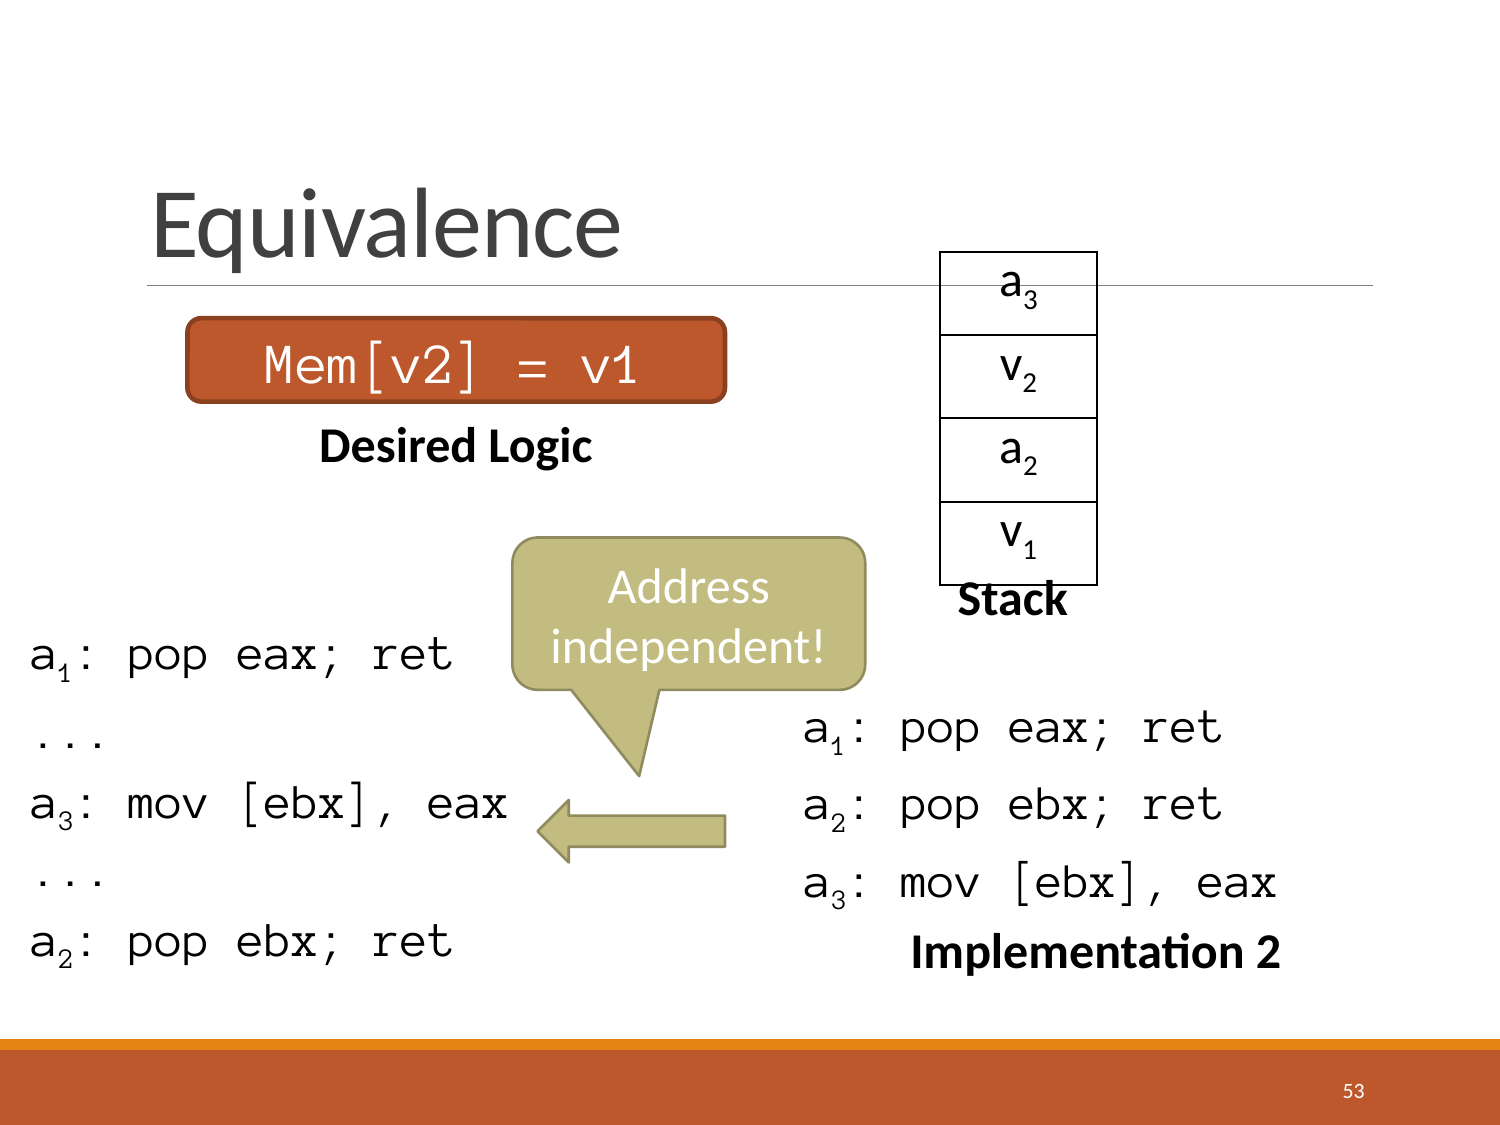

# Equivalence
| a3 |
| --- |
| v2 |
| a2 |
| v1 |
Mem[v2] = v1
Desired Logic
Address
independent!
Stack
a1: pop eax; ret
...
a3: mov [ebx], eax
...
a2: pop ebx; ret

a1: pop eax; ret
a2: pop ebx; ret
a3: mov [ebx], eax
Implementation 2

53